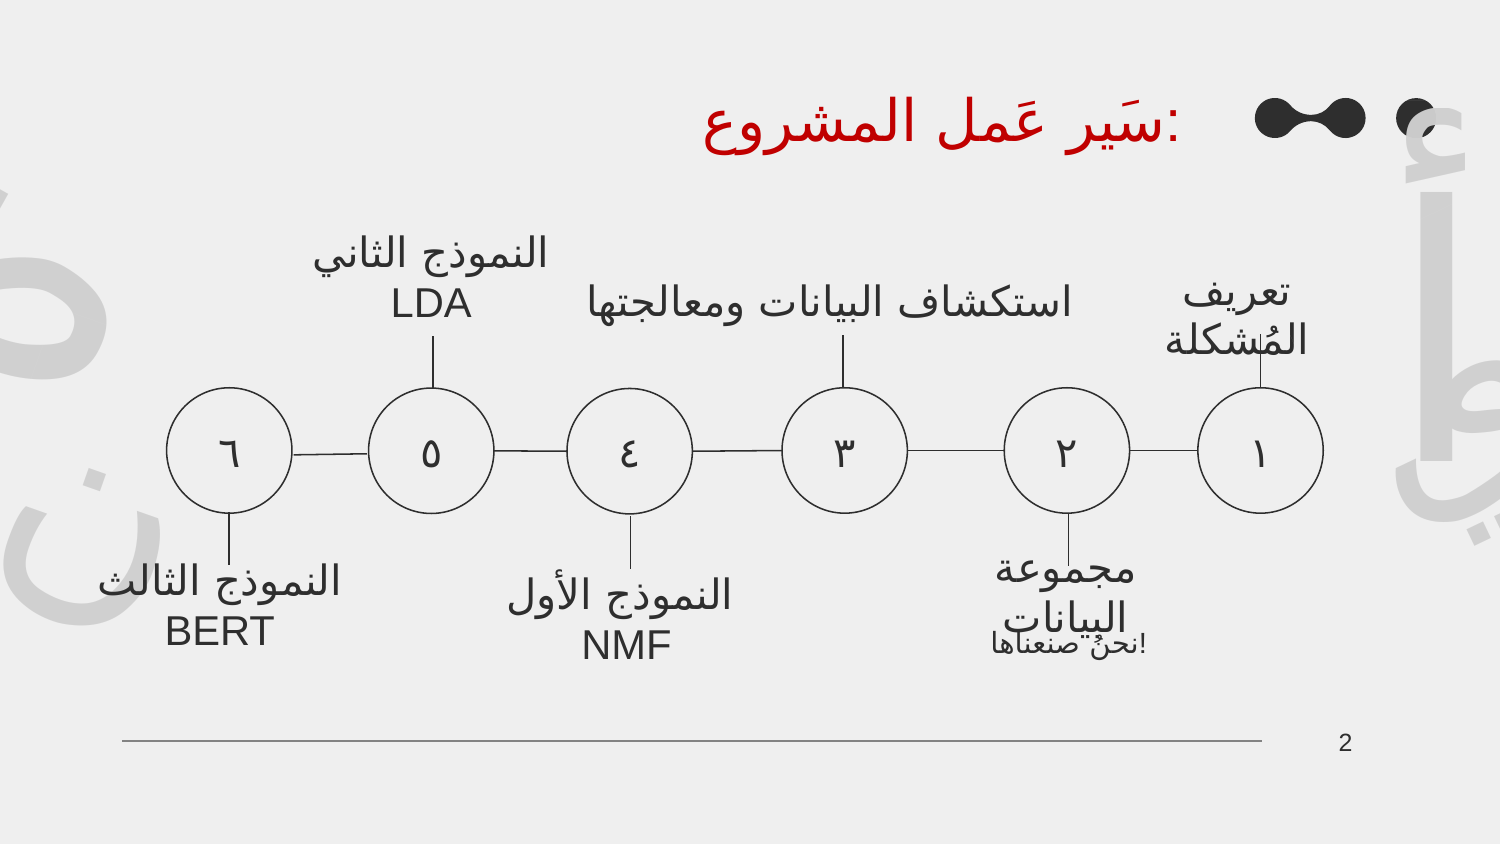

ض
# سَير عَمل المشروع:
أ

ي
النموذج الثاني
LDA
استكشاف البيانات ومعالجتها
تعريف المُشكلة
ن
٦
٣
٢
١
٥
٤
مجموعة البيانات
النموذج الثالث
BERT
النموذج الأول
NMF
نحنُ صنعناها!
2